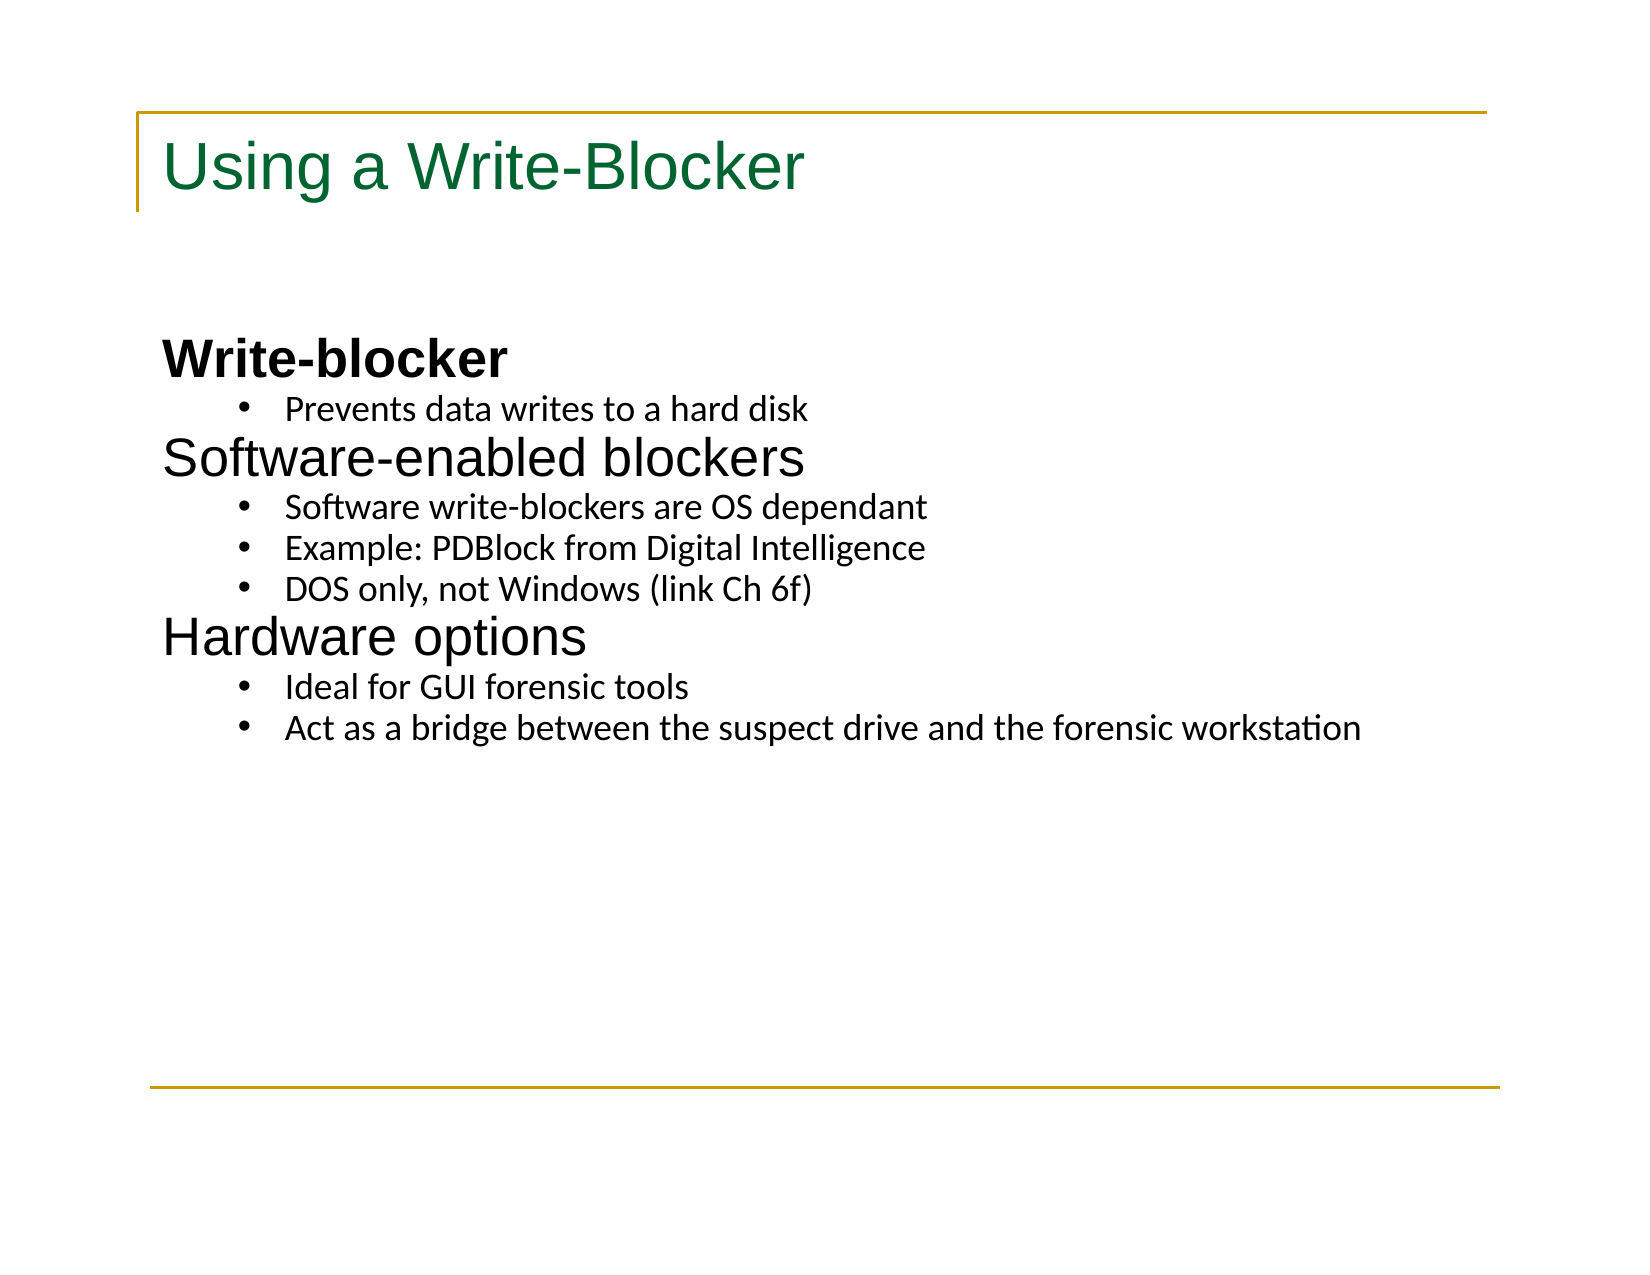

# Using a Write-Blocker
Write-blocker
Prevents data writes to a hard disk
Software-enabled blockers
Software write-blockers are OS dependant
Example: PDBlock from Digital Intelligence
DOS only, not Windows (link Ch 6f)
Hardware options
Ideal for GUI forensic tools
Act as a bridge between the suspect drive and the forensic workstation